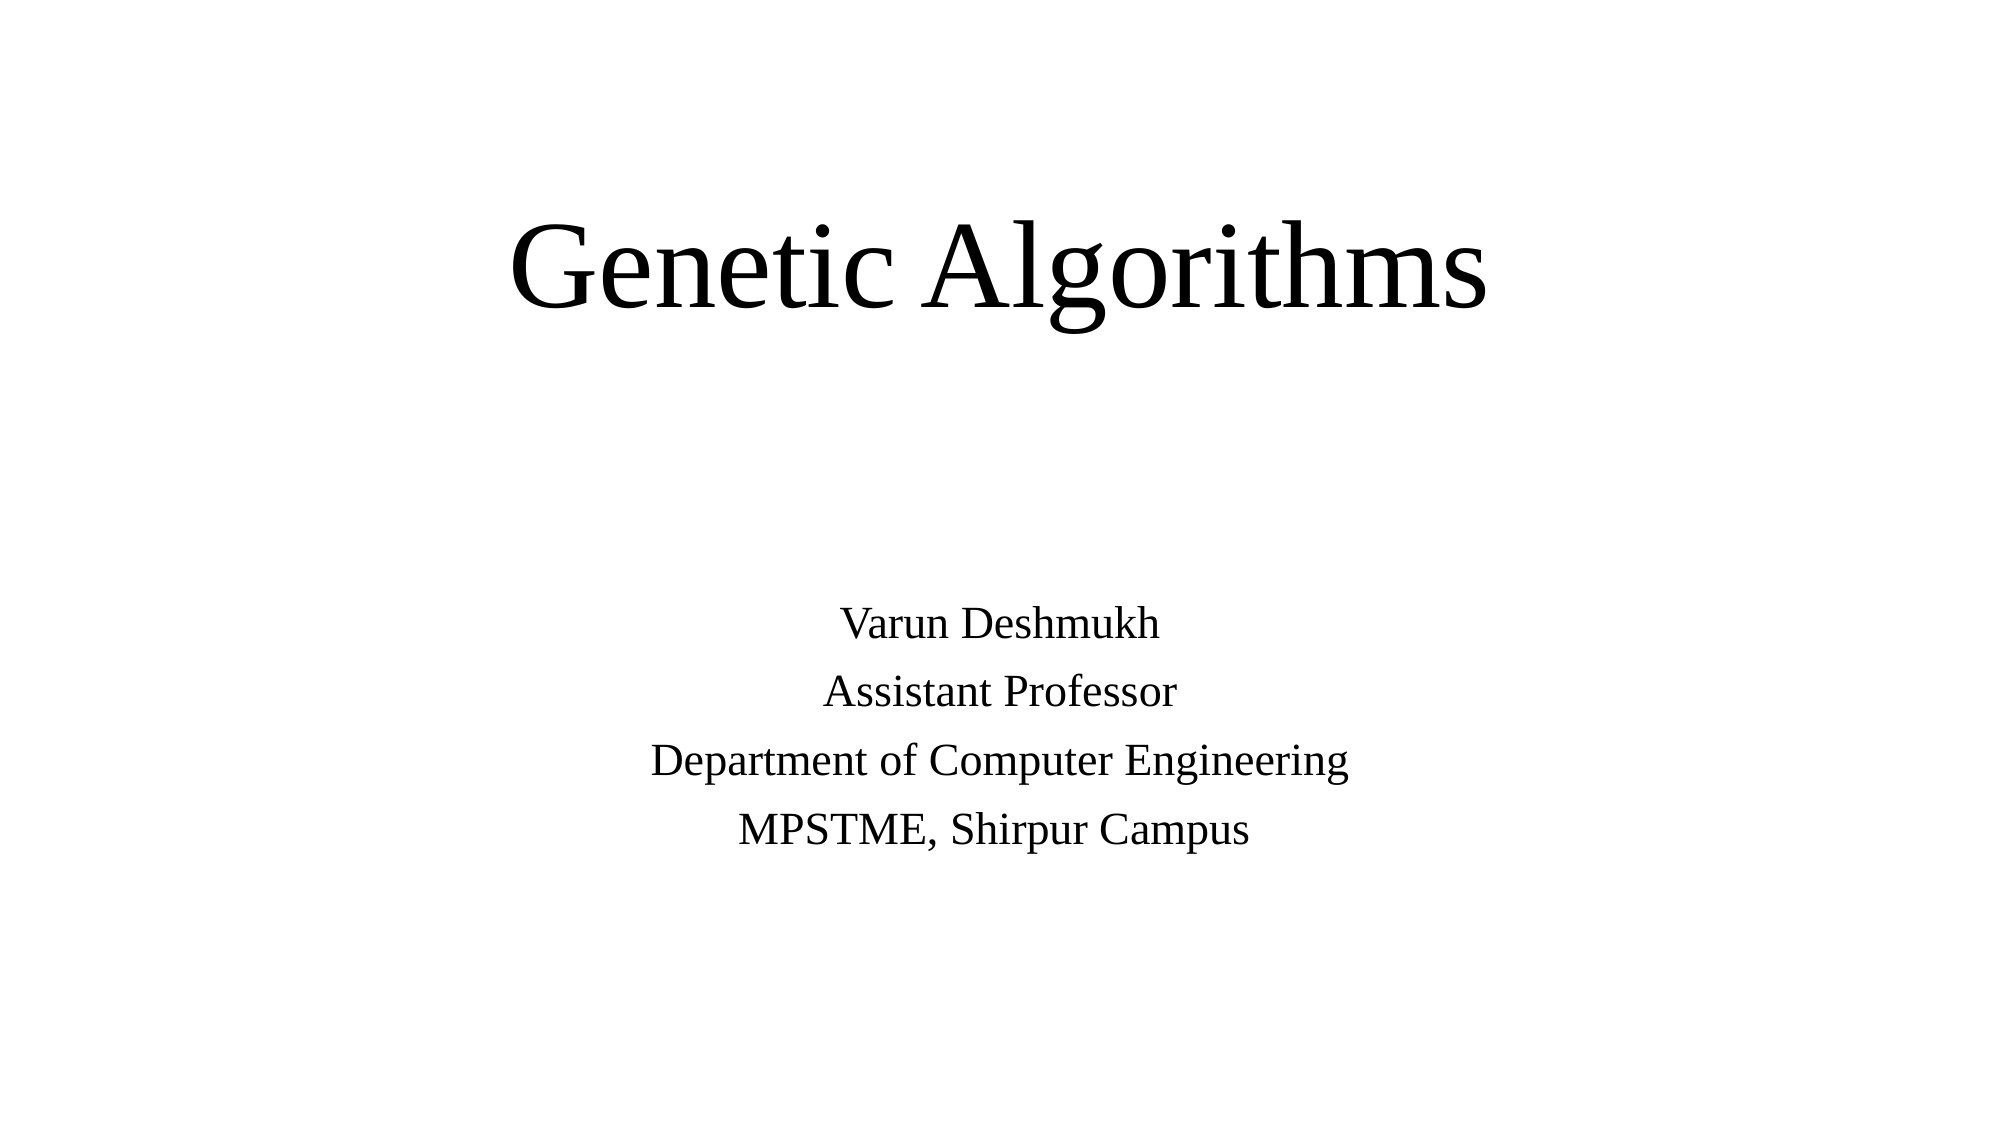

# Genetic Algorithms
Varun Deshmukh
Assistant Professor
Department of Computer Engineering
MPSTME, Shirpur Campus